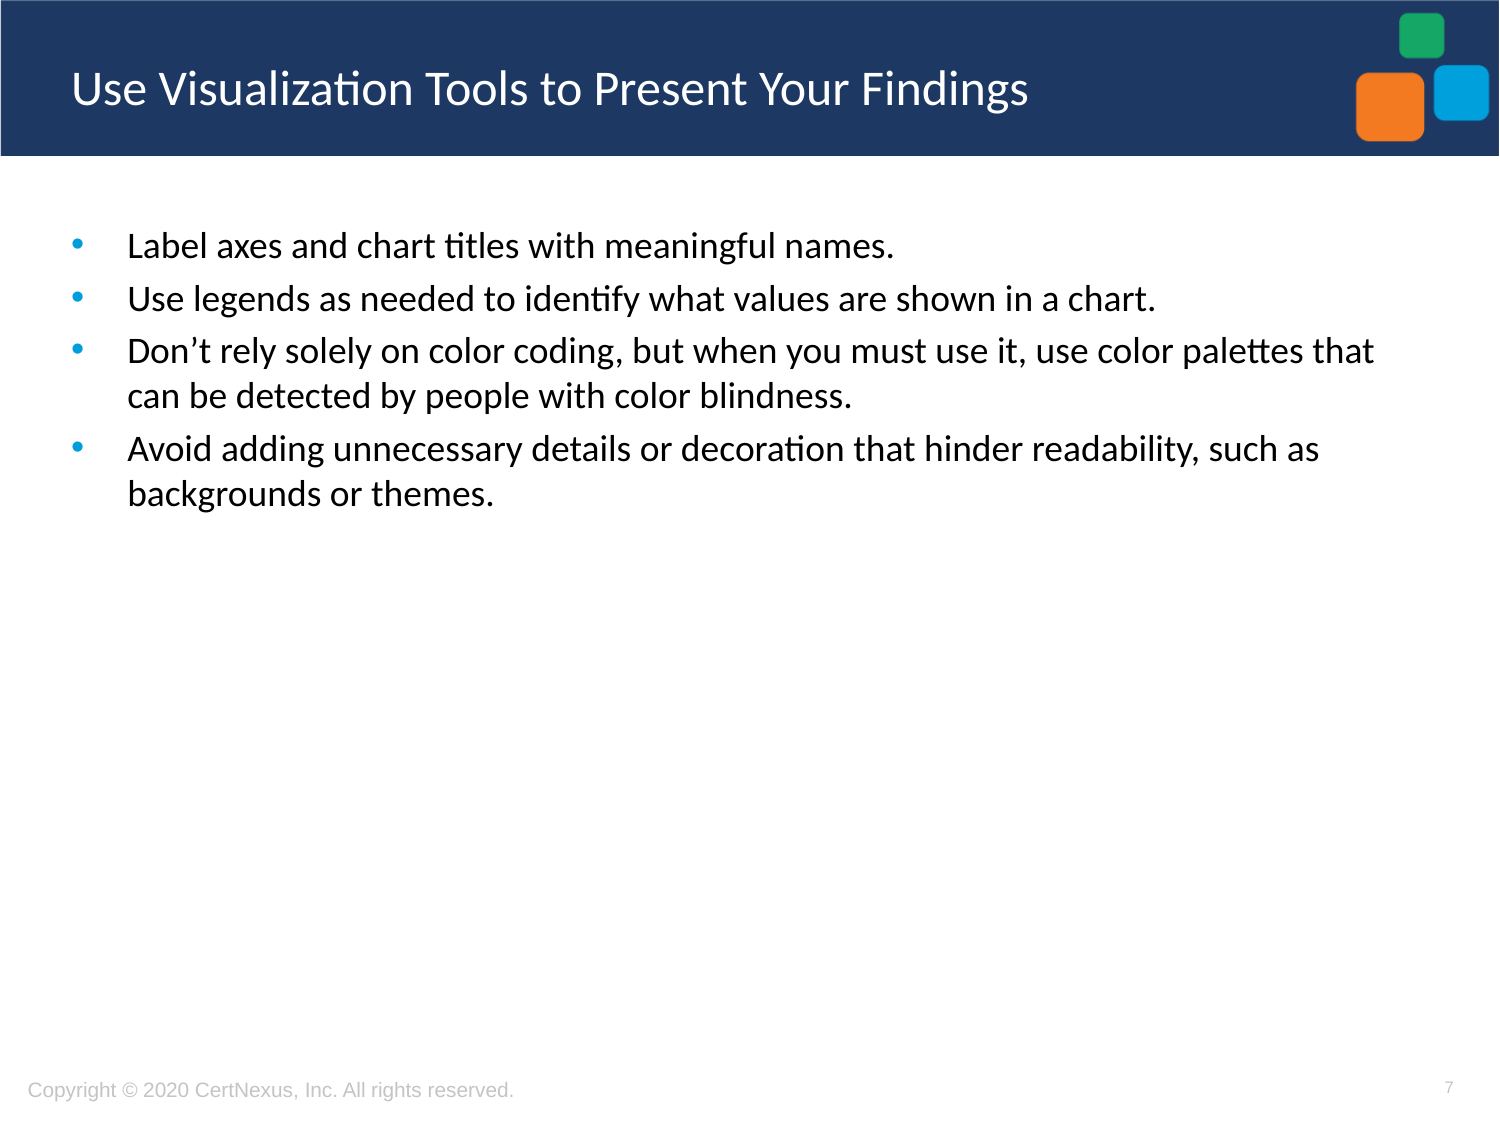

# Use Visualization Tools to Present Your Findings
Label axes and chart titles with meaningful names.
Use legends as needed to identify what values are shown in a chart.
Don’t rely solely on color coding, but when you must use it, use color palettes that can be detected by people with color blindness.
Avoid adding unnecessary details or decoration that hinder readability, such as backgrounds or themes.
7